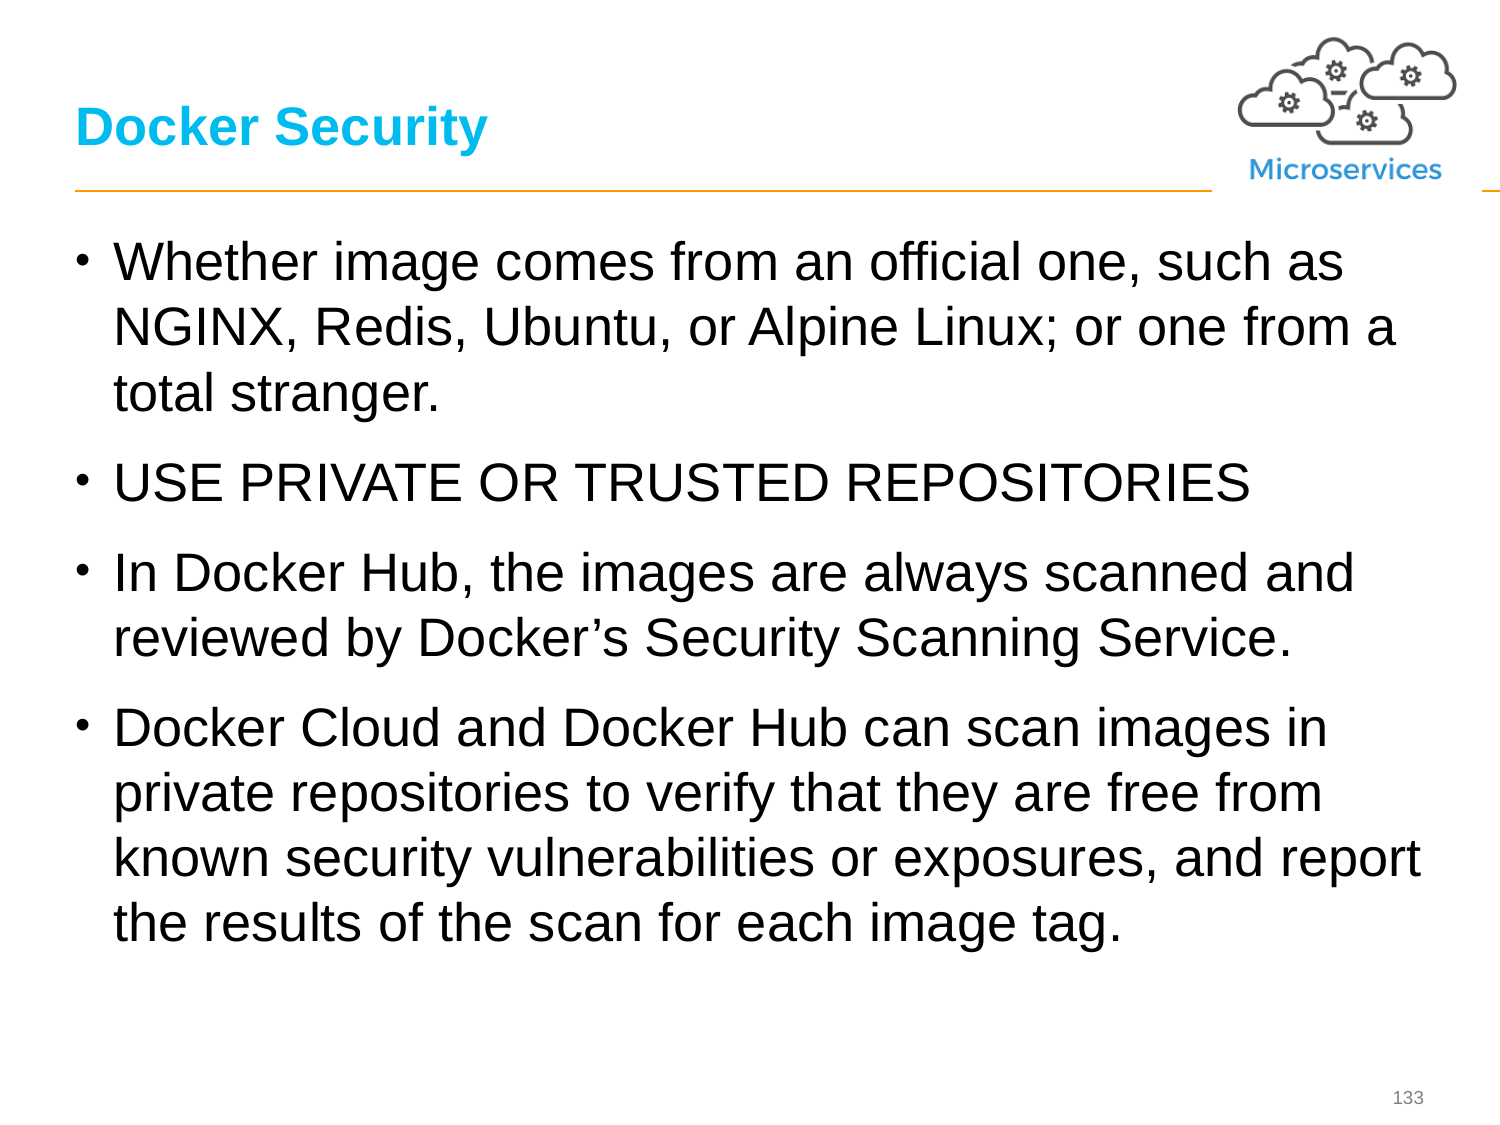

# Docker Security
Whether image comes from an official one, such as NGINX, Redis, Ubuntu, or Alpine Linux; or one from a total stranger.
USE PRIVATE OR TRUSTED REPOSITORIES
In Docker Hub, the images are always scanned and reviewed by Docker’s Security Scanning Service.
Docker Cloud and Docker Hub can scan images in private repositories to verify that they are free from known security vulnerabilities or exposures, and report the results of the scan for each image tag.